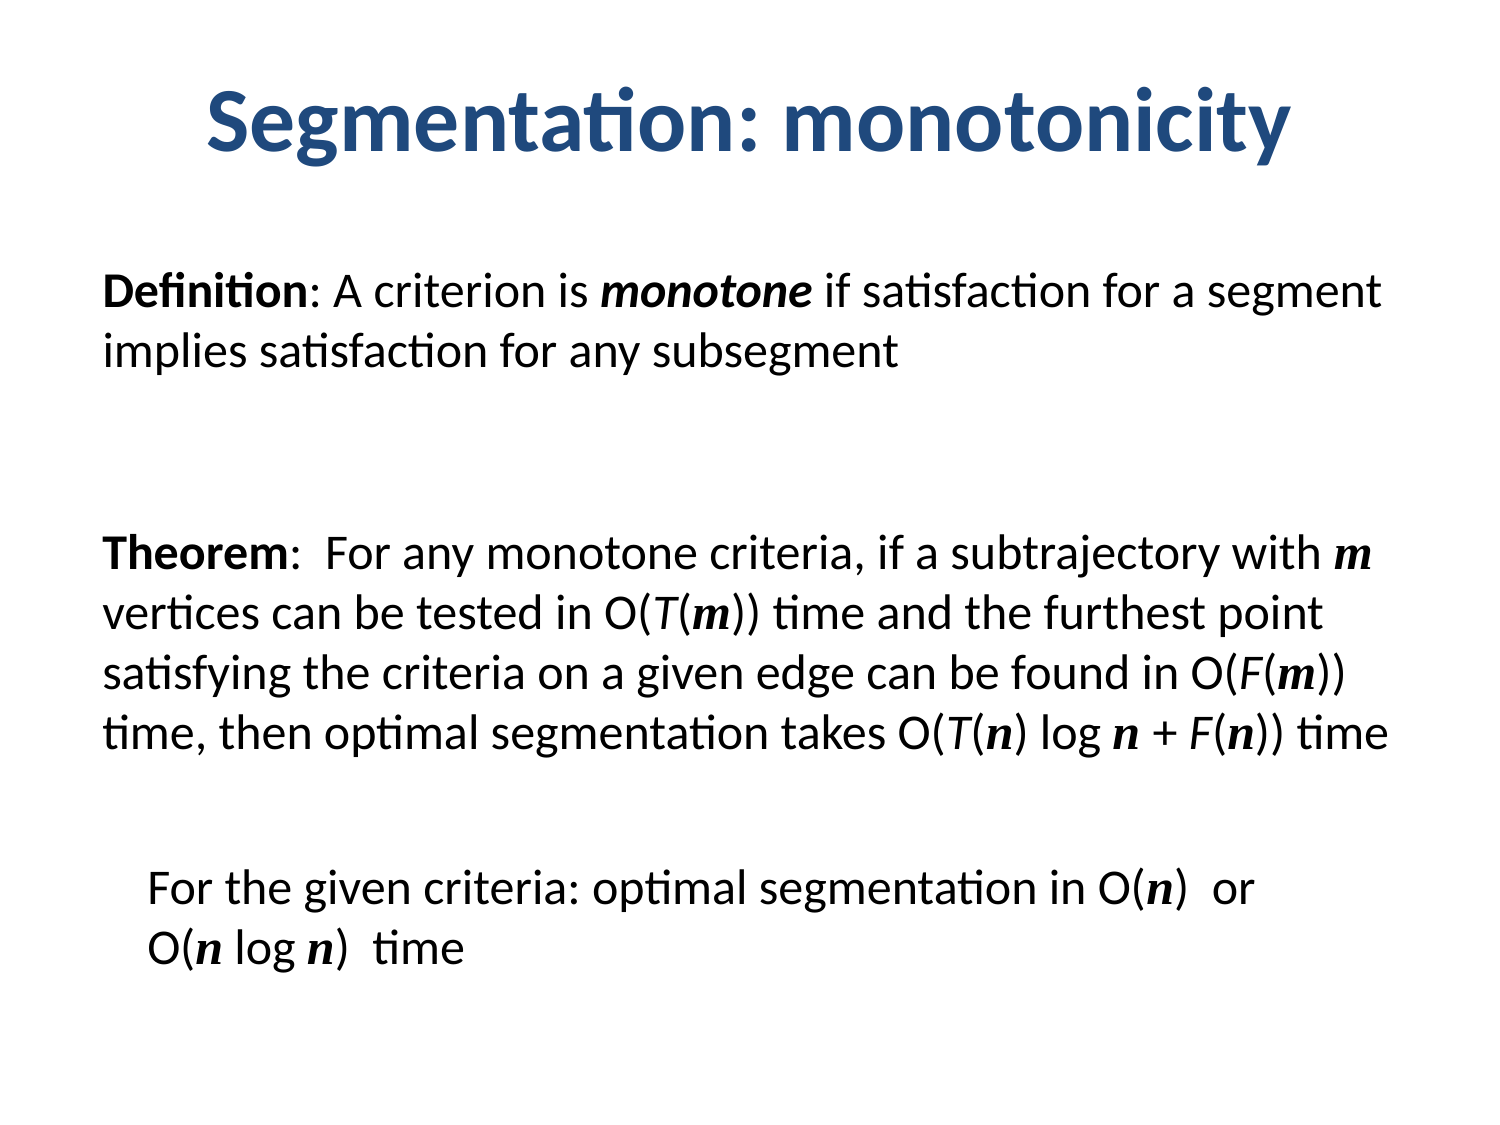

# Segmentation: monotonicity
Definition: A criterion is monotone if satisfaction for a segment implies satisfaction for any subsegment

Theorem:  For any monotone criteria, if a subtrajectory with m vertices can be tested in O(T(m)) time and the furthest point satisfying the criteria on a given edge can be found in O(F(m)) time, then optimal segmentation takes O(T(n) log n + F(n)) time
    For the given criteria: optimal segmentation in O(n)  or
    O(n log n)  time